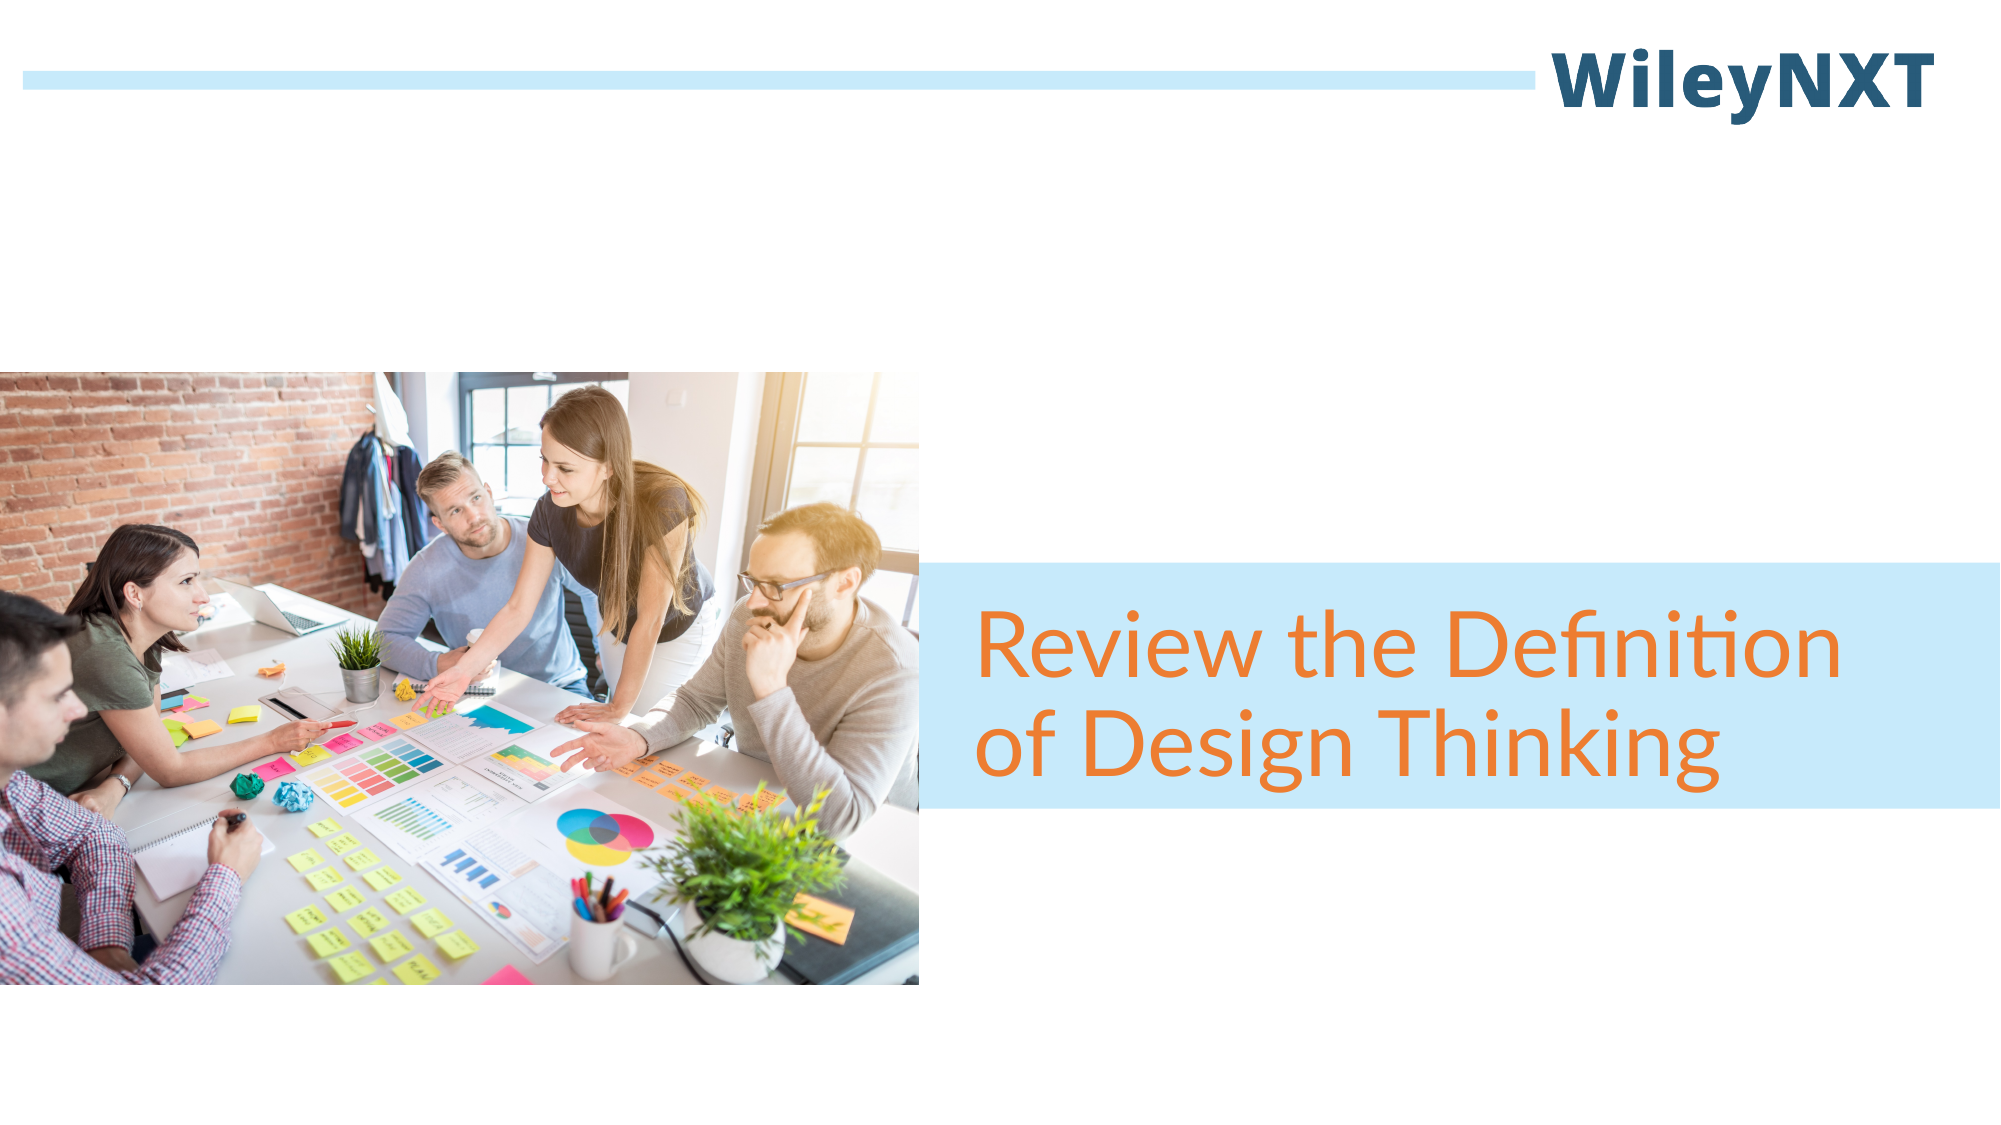

# Review the Definition of Design Thinking